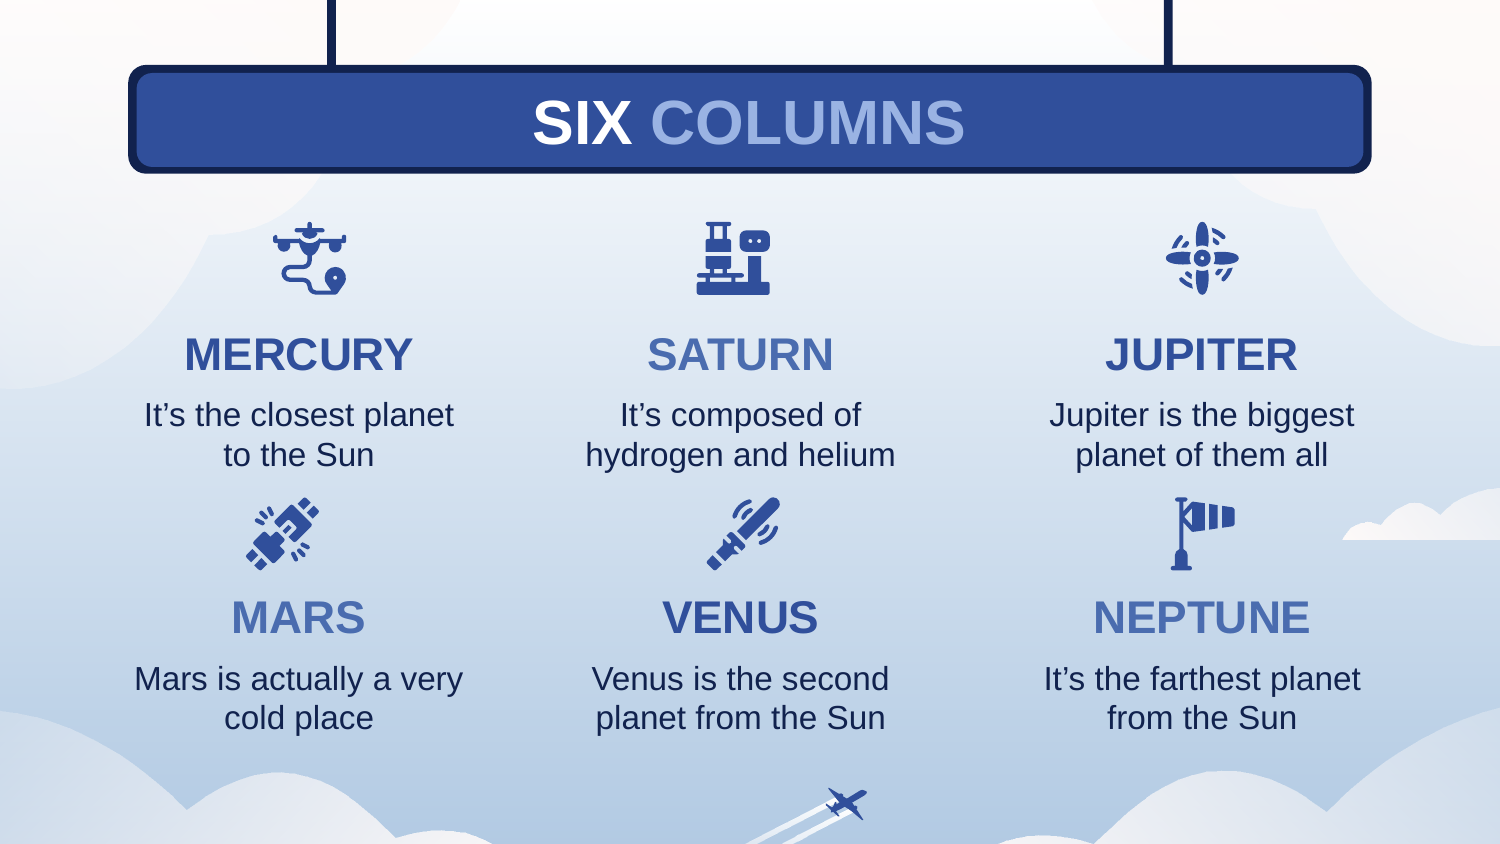

SIX COLUMNS

# MERCURY
SATURN
JUPITER
It’s the closest planet to the Sun
It’s composed of hydrogen and helium
Jupiter is the biggest planet of them all

MARS
VENUS
NEPTUNE
Mars is actually a very cold place
Venus is the second planet from the Sun
It’s the farthest planet from the Sun